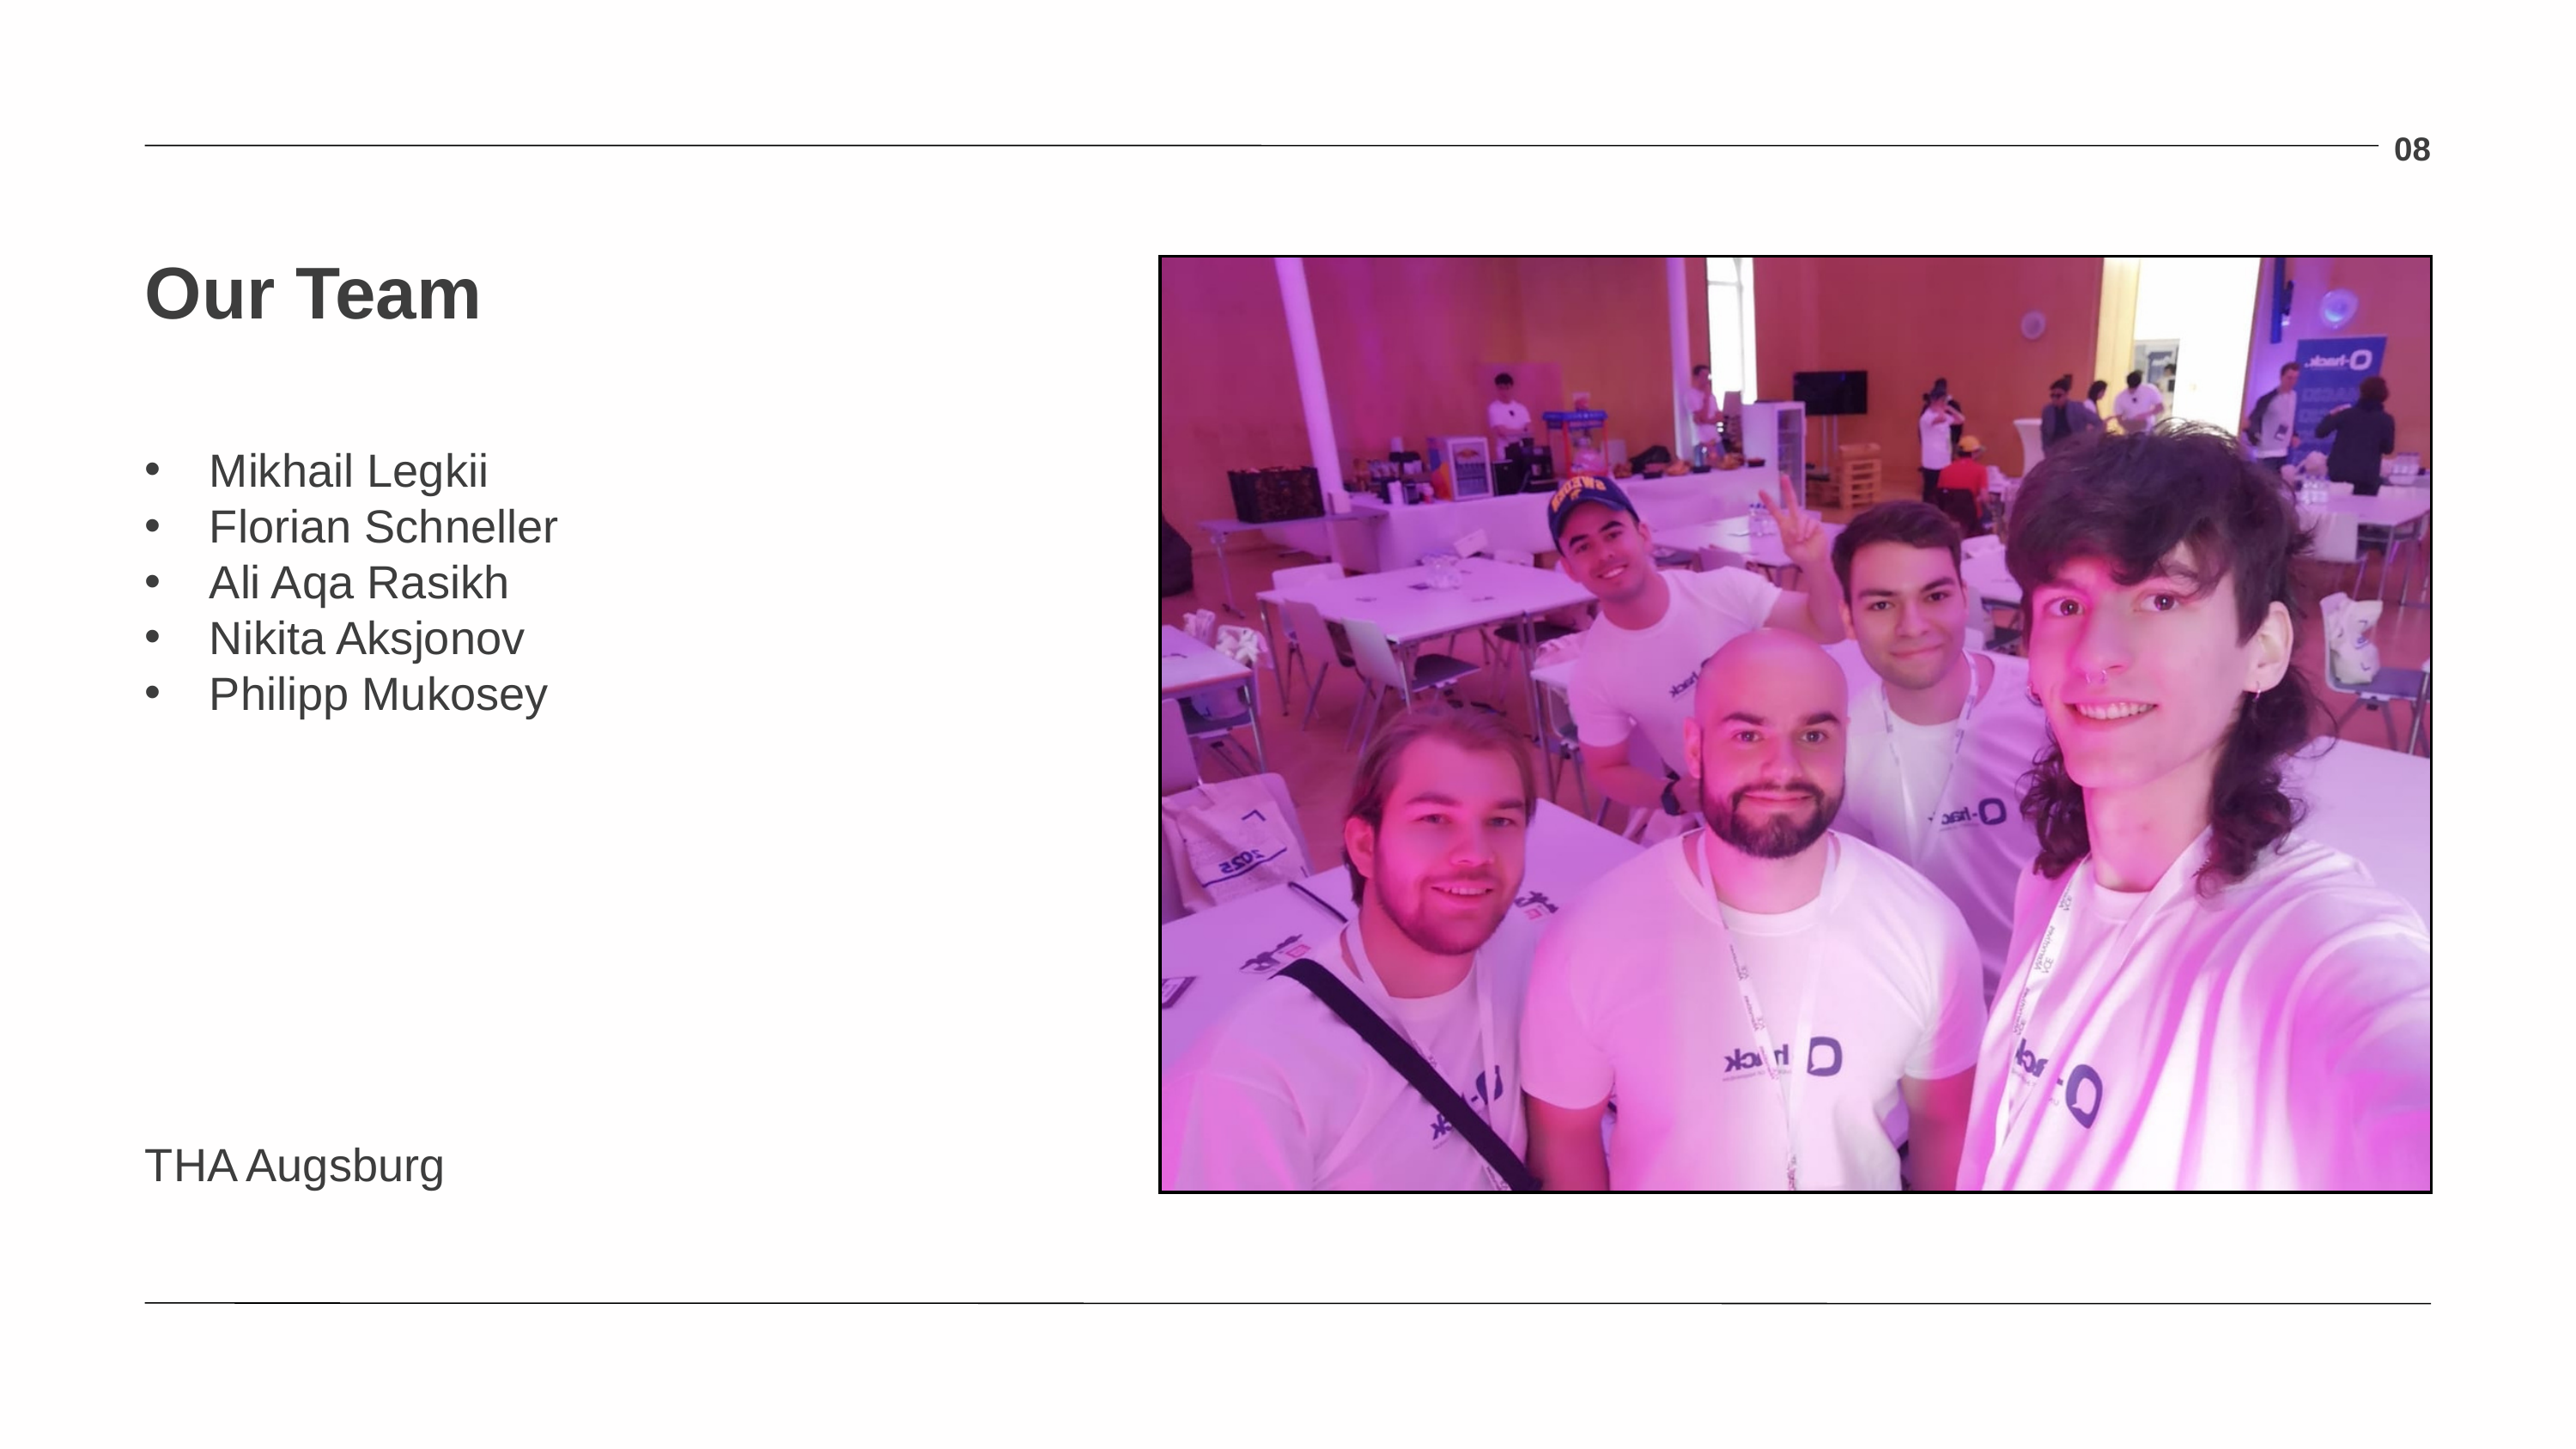

08

Our Team

Mikhail Legkii
Florian Schneller
Ali Aqa Rasikh
Nikita Aksjonov
Philipp Mukosey
THA Augsburg